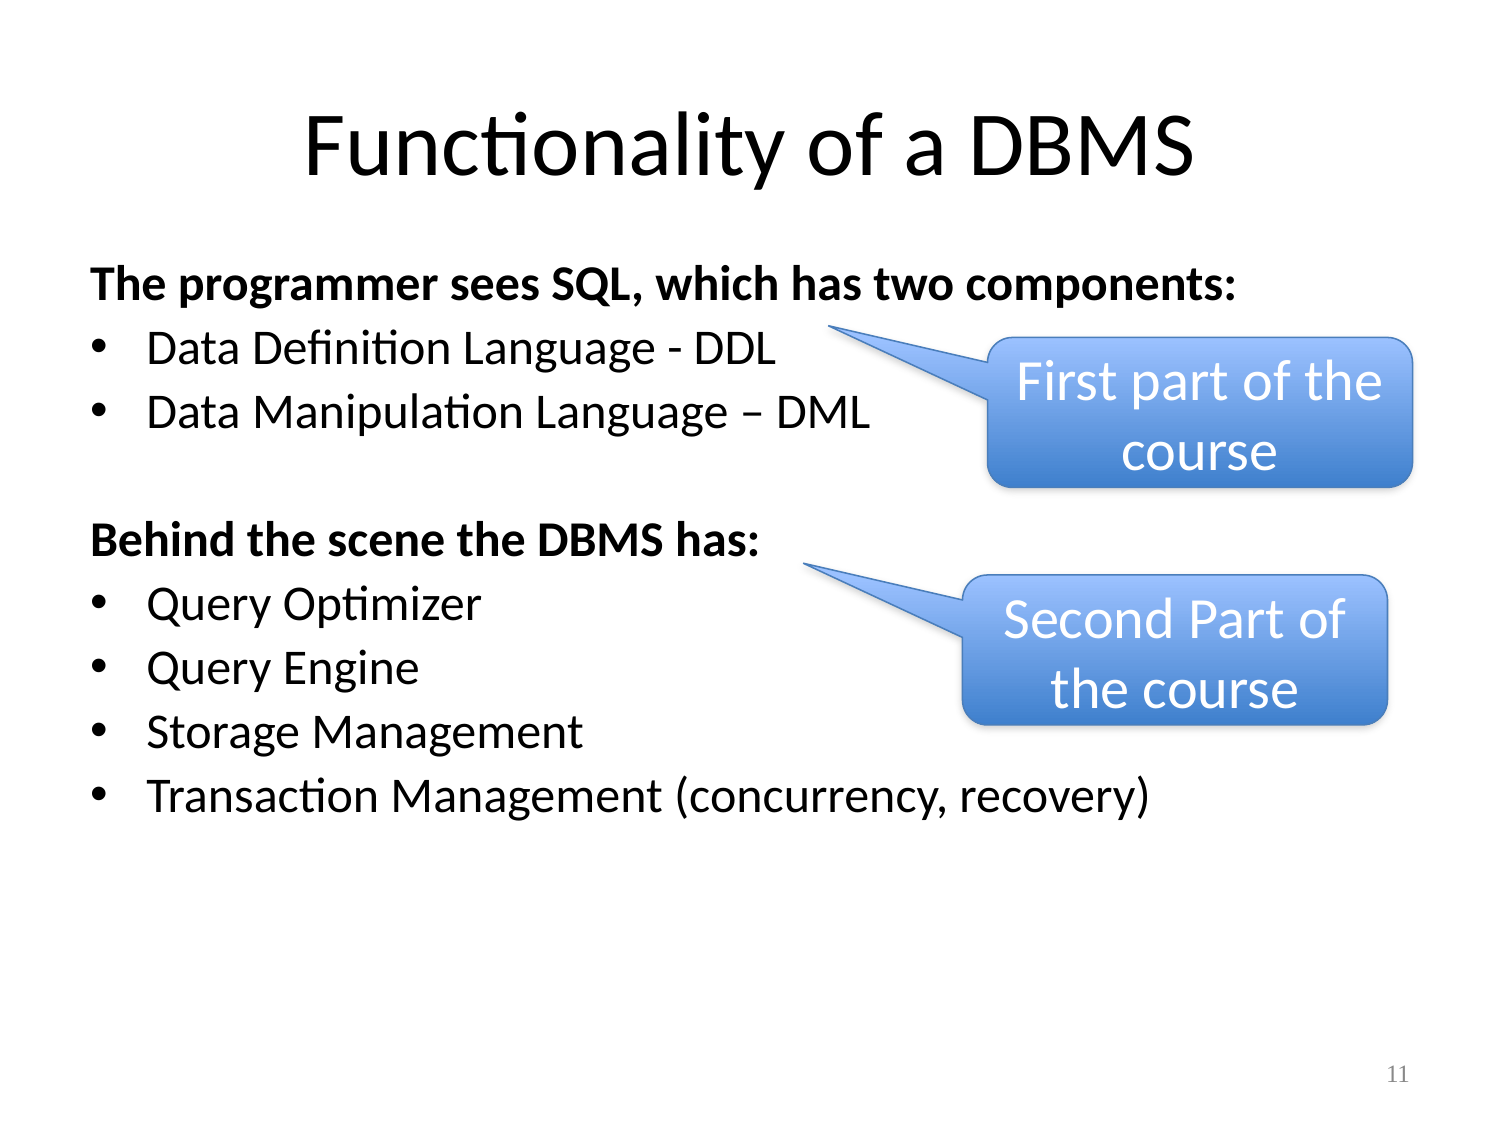

# Functionality of a DBMS
The programmer sees SQL, which has two components:
Data Definition Language - DDL
Data Manipulation Language – DML

Behind the scene the DBMS has:
Query Optimizer
Query Engine
Storage Management
Transaction Management (concurrency, recovery)
First part of the course
Second Part of the course
11